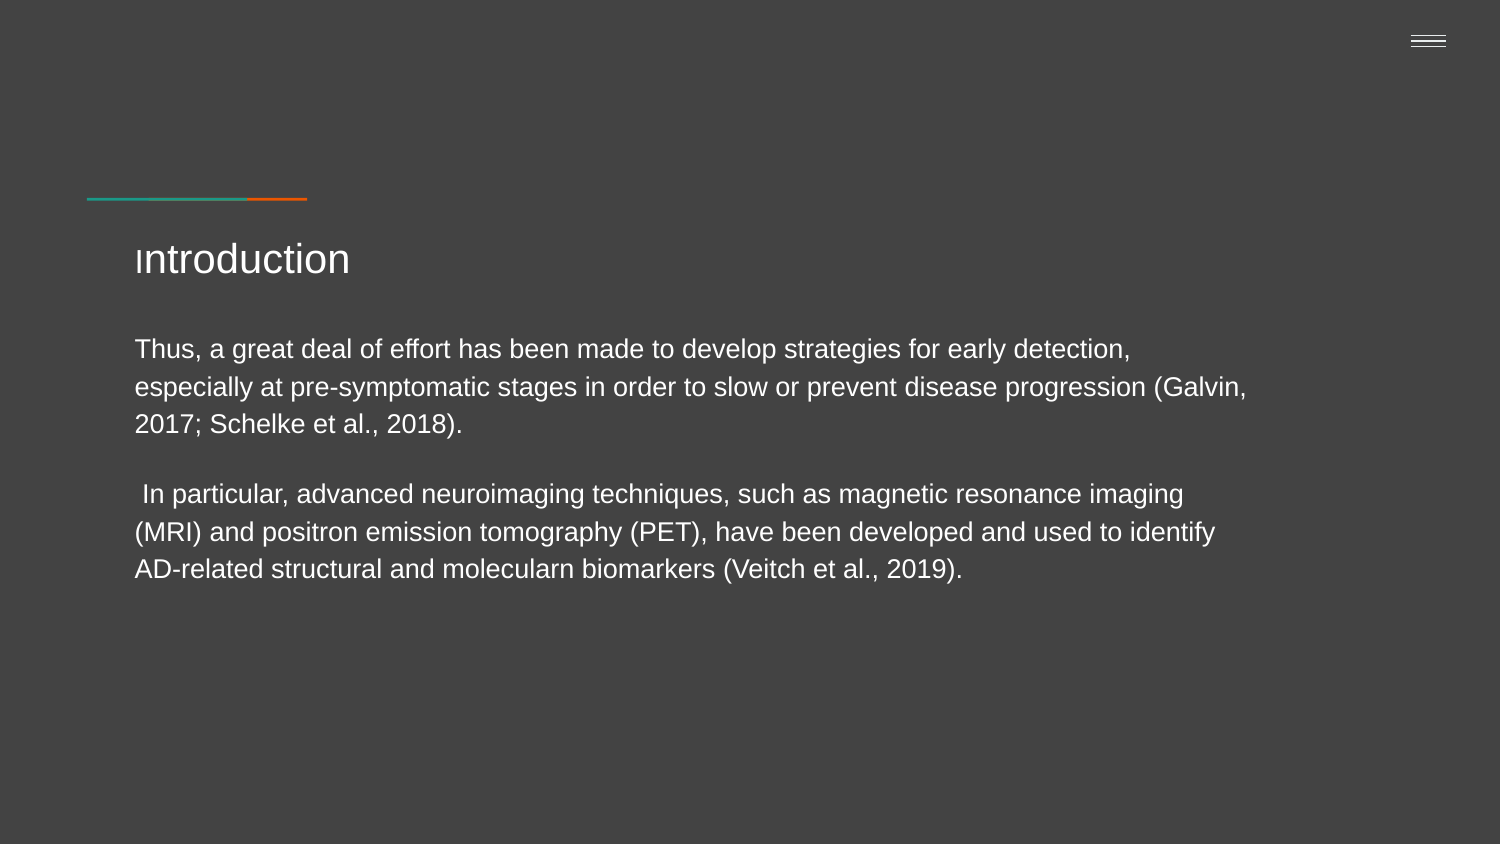

# Introduction
Thus, a great deal of effort has been made to develop strategies for early detection, especially at pre-symptomatic stages in order to slow or prevent disease progression (Galvin, 2017; Schelke et al., 2018).
 In particular, advanced neuroimaging techniques, such as magnetic resonance imaging (MRI) and positron emission tomography (PET), have been developed and used to identify AD-related structural and molecularn biomarkers (Veitch et al., 2019).